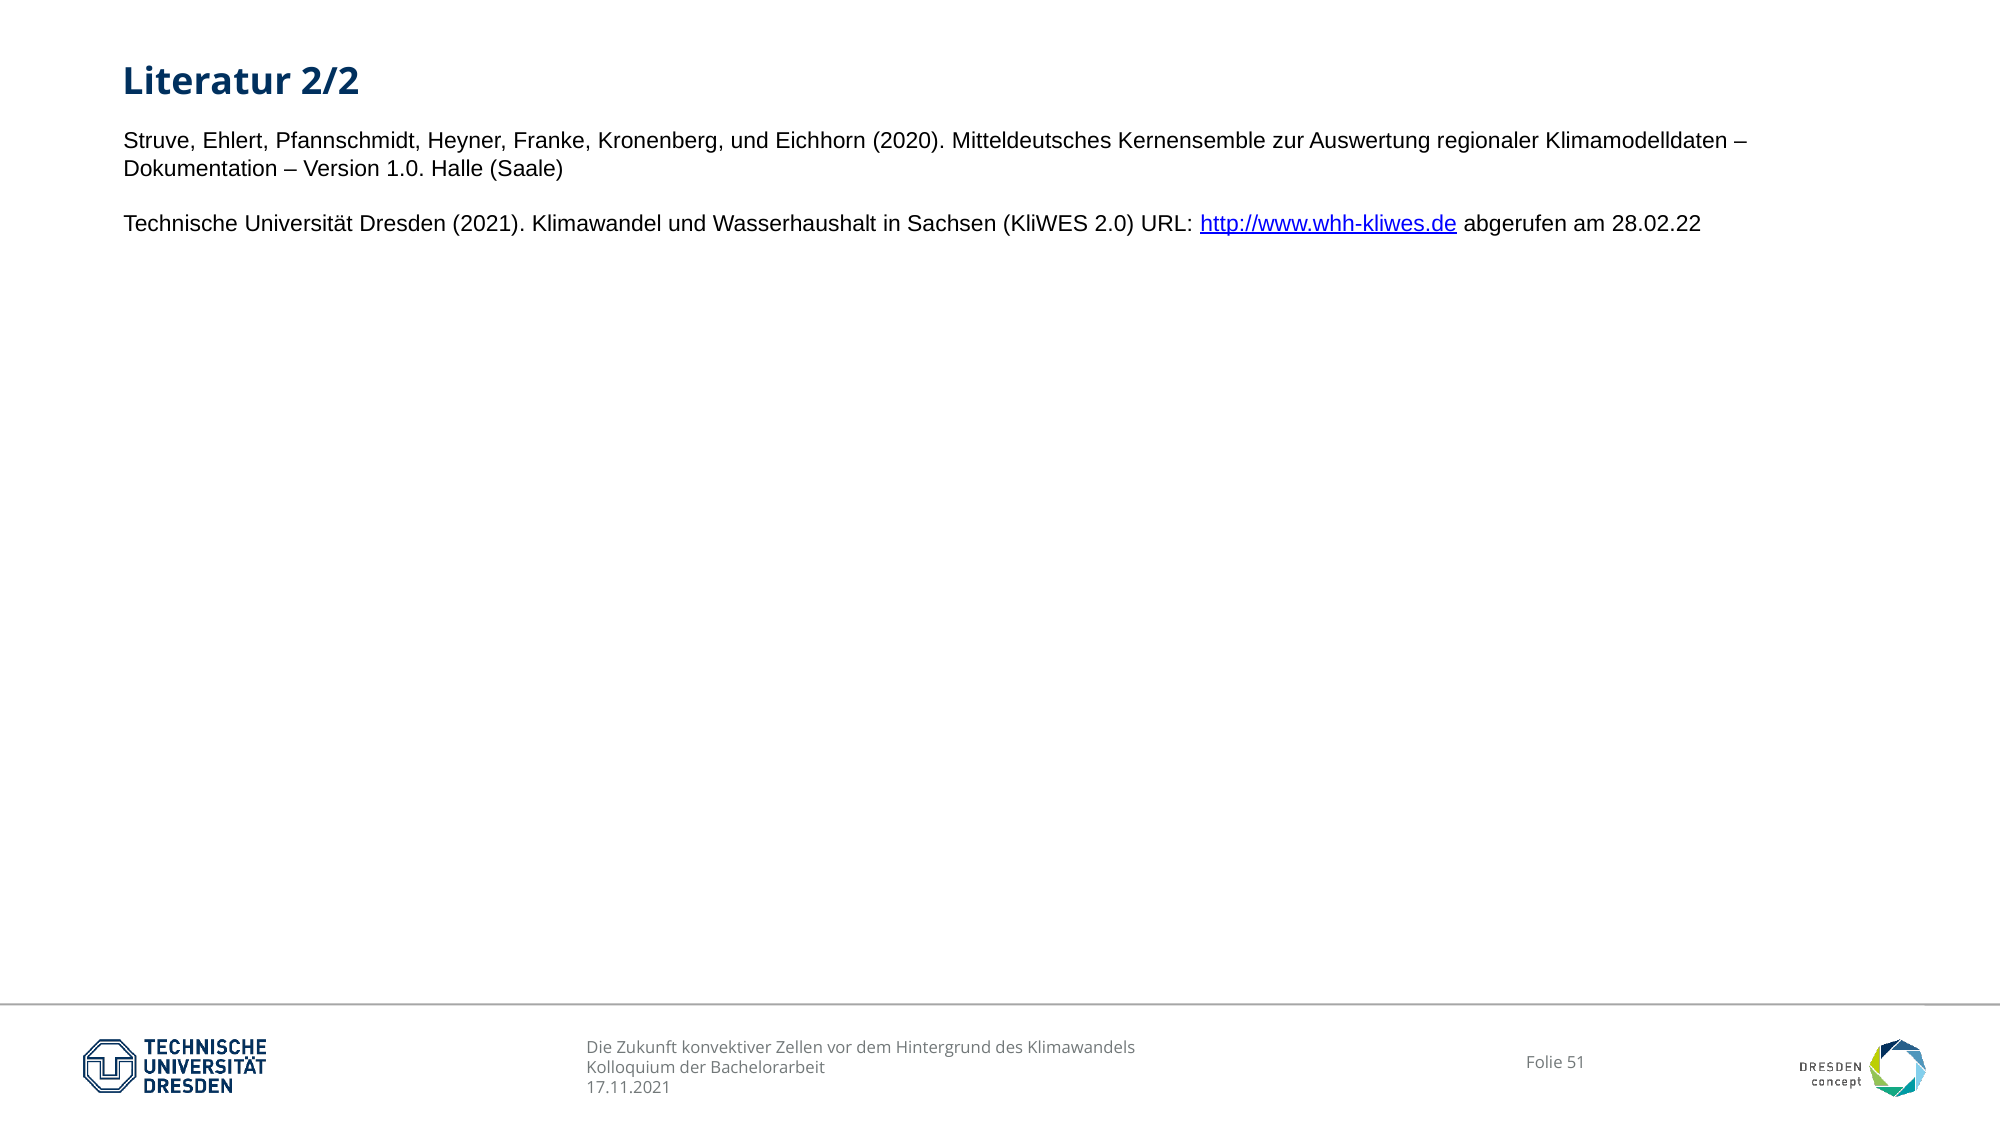

# Literatur 2/2
Struve, Ehlert, Pfannschmidt, Heyner, Franke, Kronenberg, und Eichhorn (2020). Mitteldeutsches Kernensemble zur Auswertung regionaler Klimamodelldaten – Dokumentation – Version 1.0. Halle (Saale)

Technische Universität Dresden (2021). Klimawandel und Wasserhaushalt in Sachsen (KliWES 2.0) URL: http://www.whh-kliwes.de abgerufen am 28.02.22